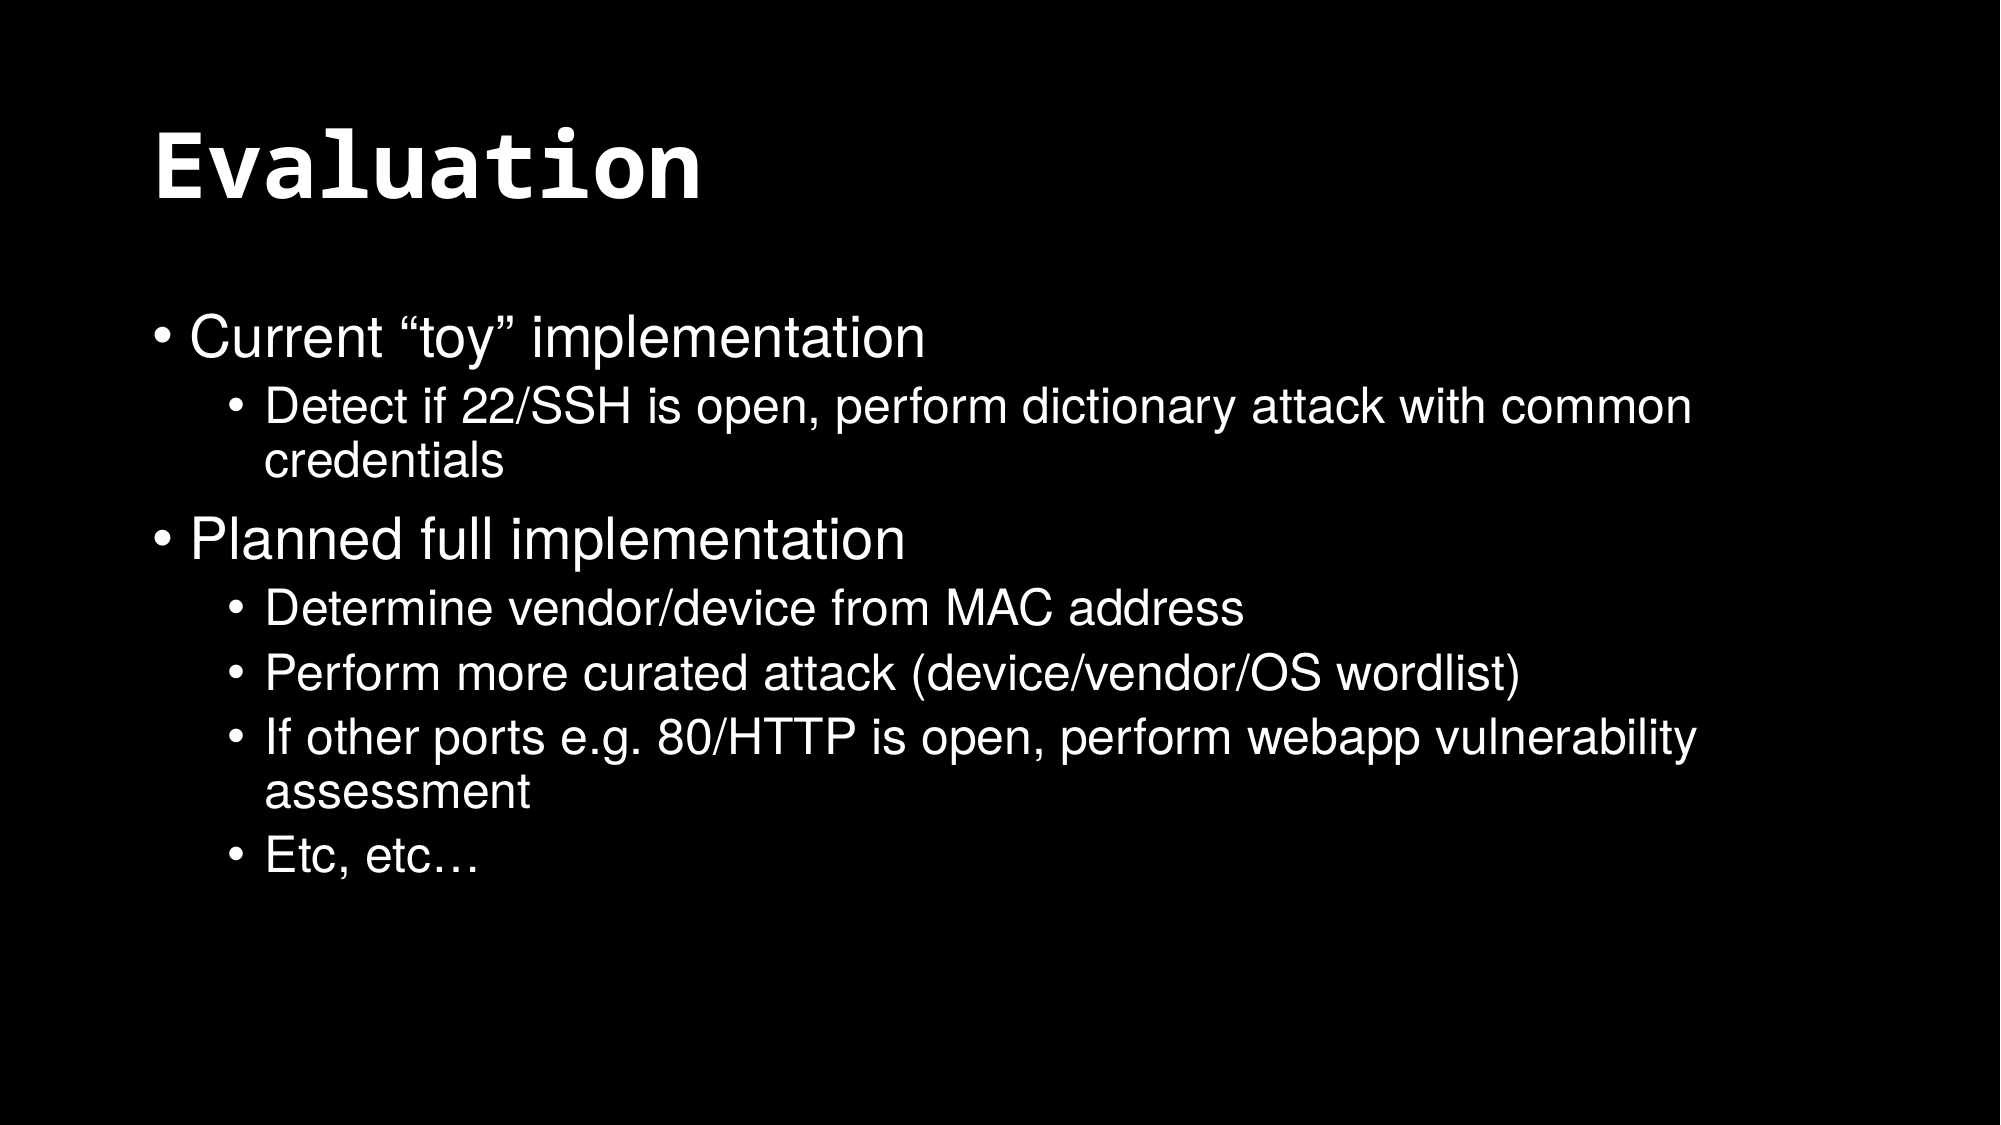

# Evaluation
Current “toy” implementation
Detect if 22/SSH is open, perform dictionary attack with common credentials
Planned full implementation
Determine vendor/device from MAC address
Perform more curated attack (device/vendor/OS wordlist)
If other ports e.g. 80/HTTP is open, perform webapp vulnerability assessment
Etc, etc…